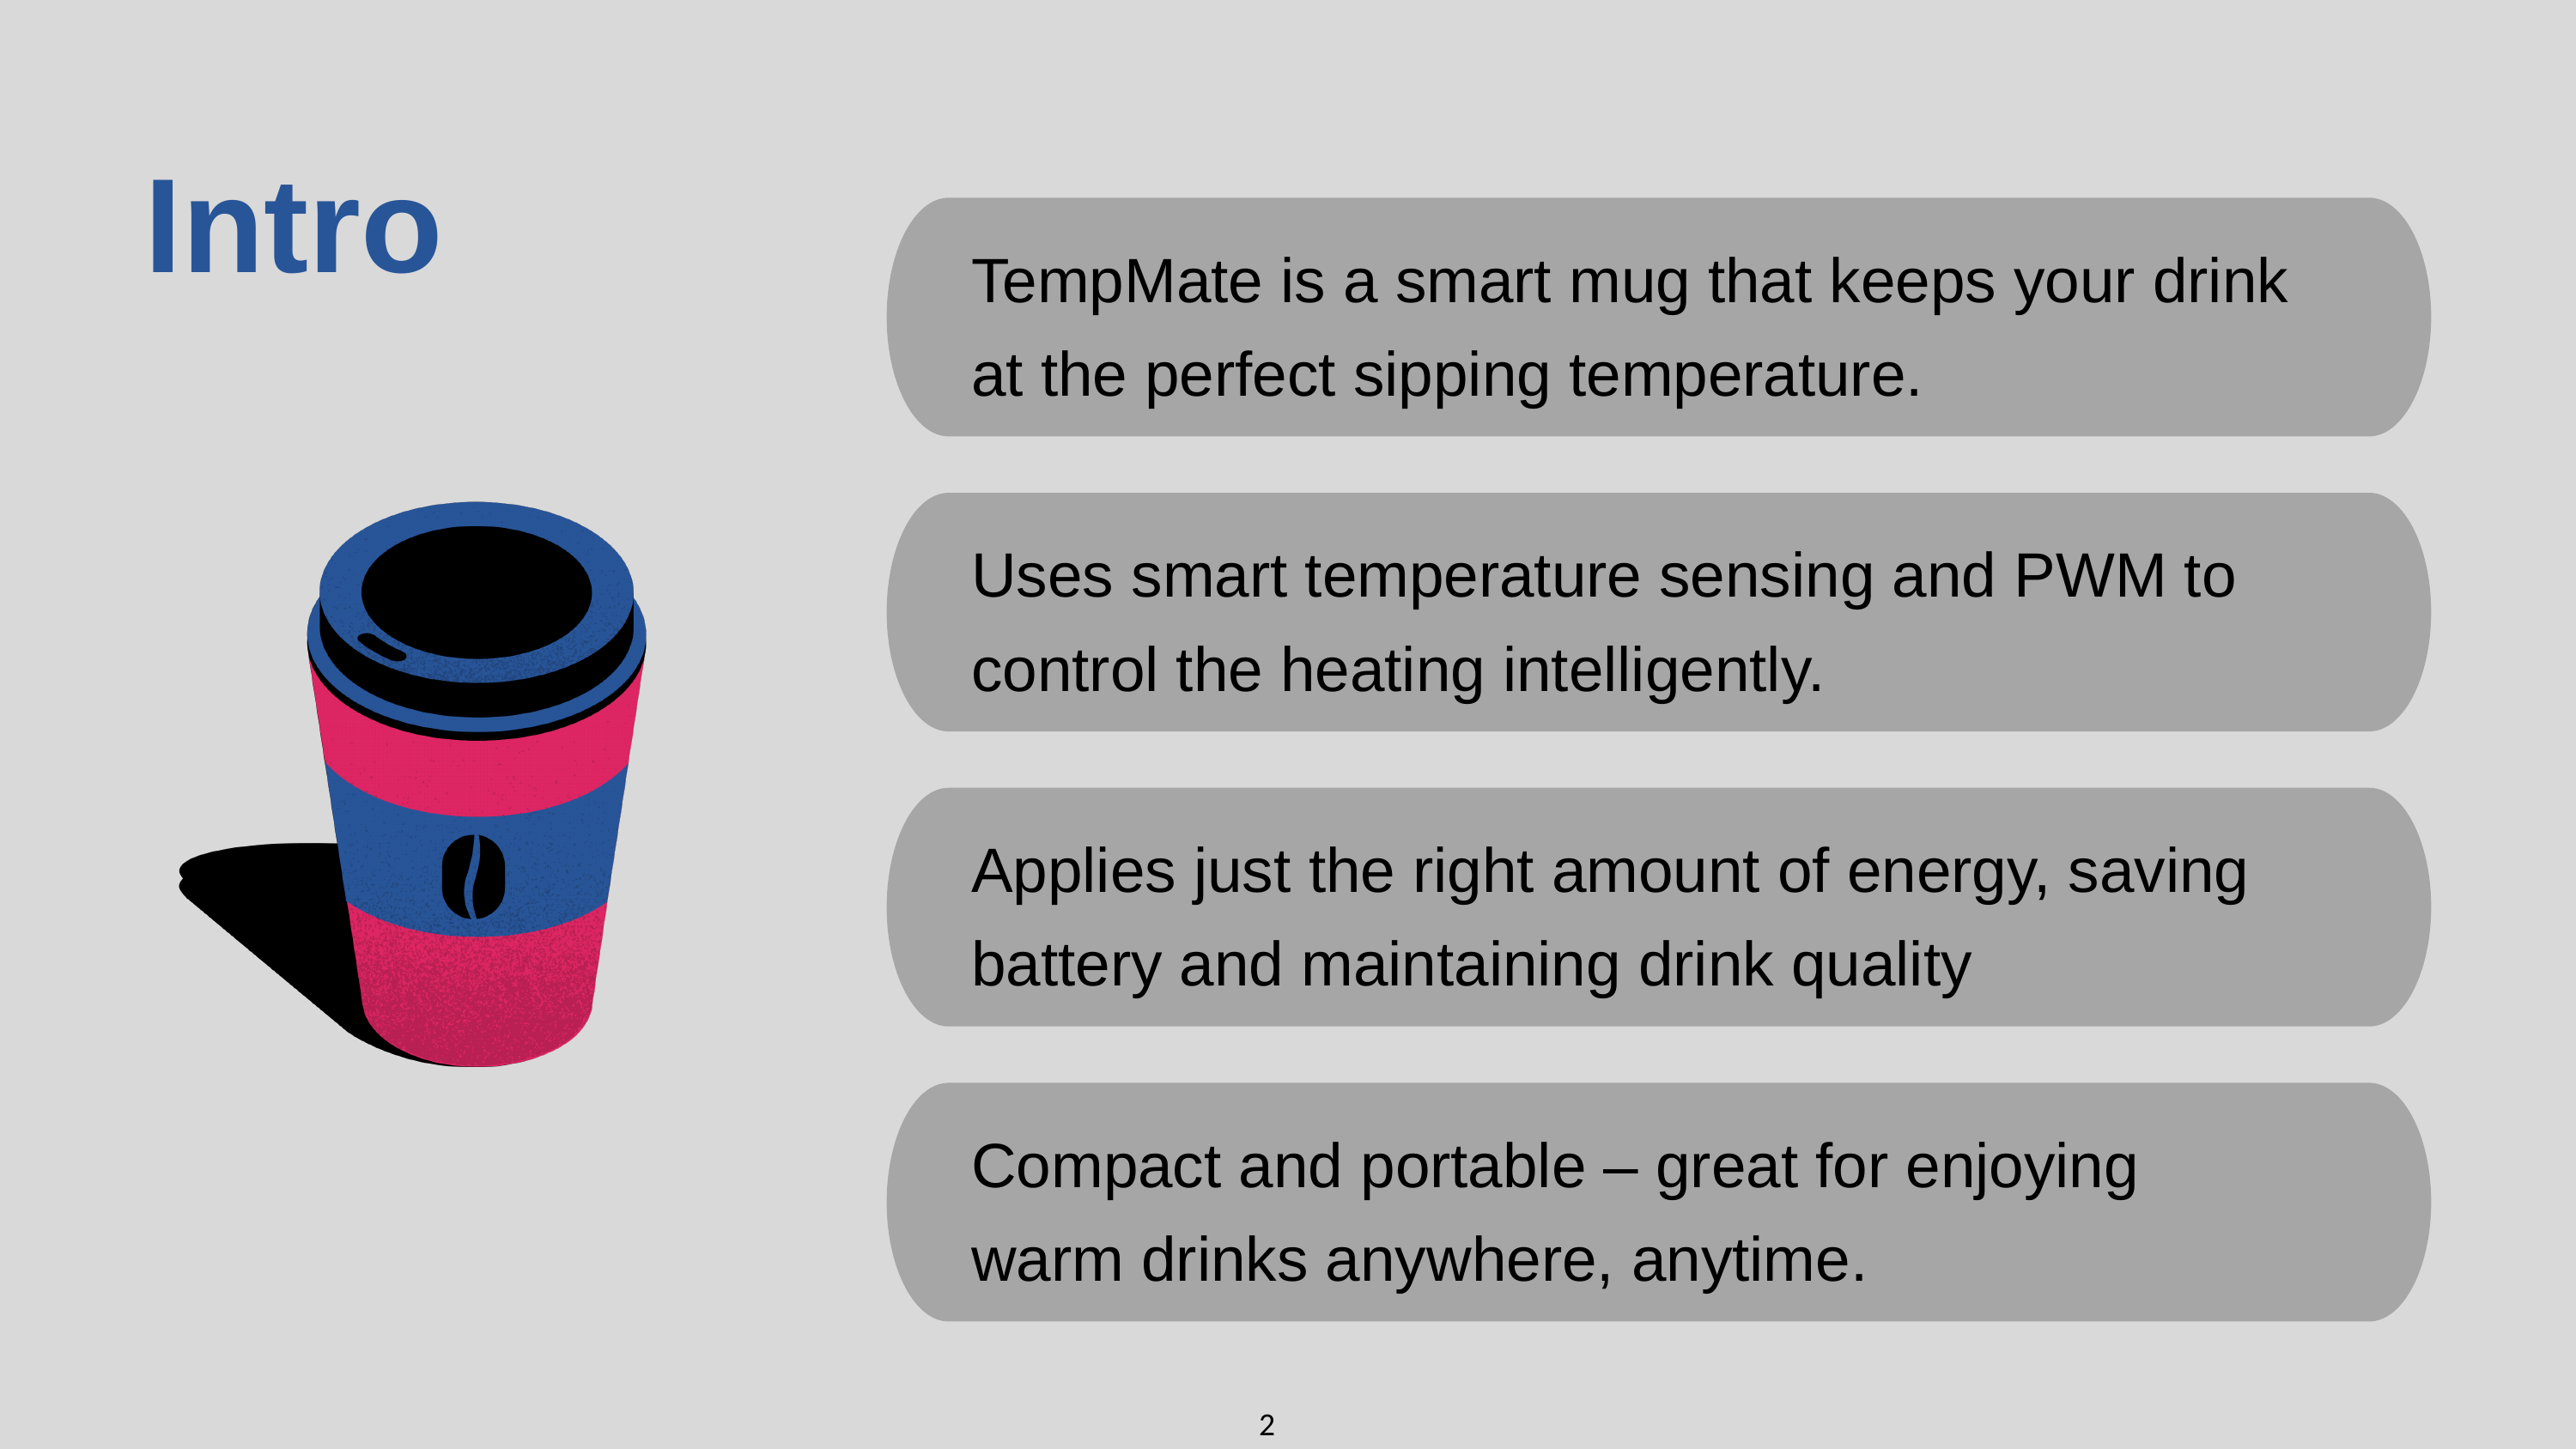

Intro

TempMate is a smart mug that keeps your drink at the perfect sipping temperature.

Uses smart temperature sensing and PWM to control the heating intelligently.

Applies just the right amount of energy, saving battery and maintaining drink quality

Compact and portable – great for enjoying warm drinks anywhere, anytime.
2